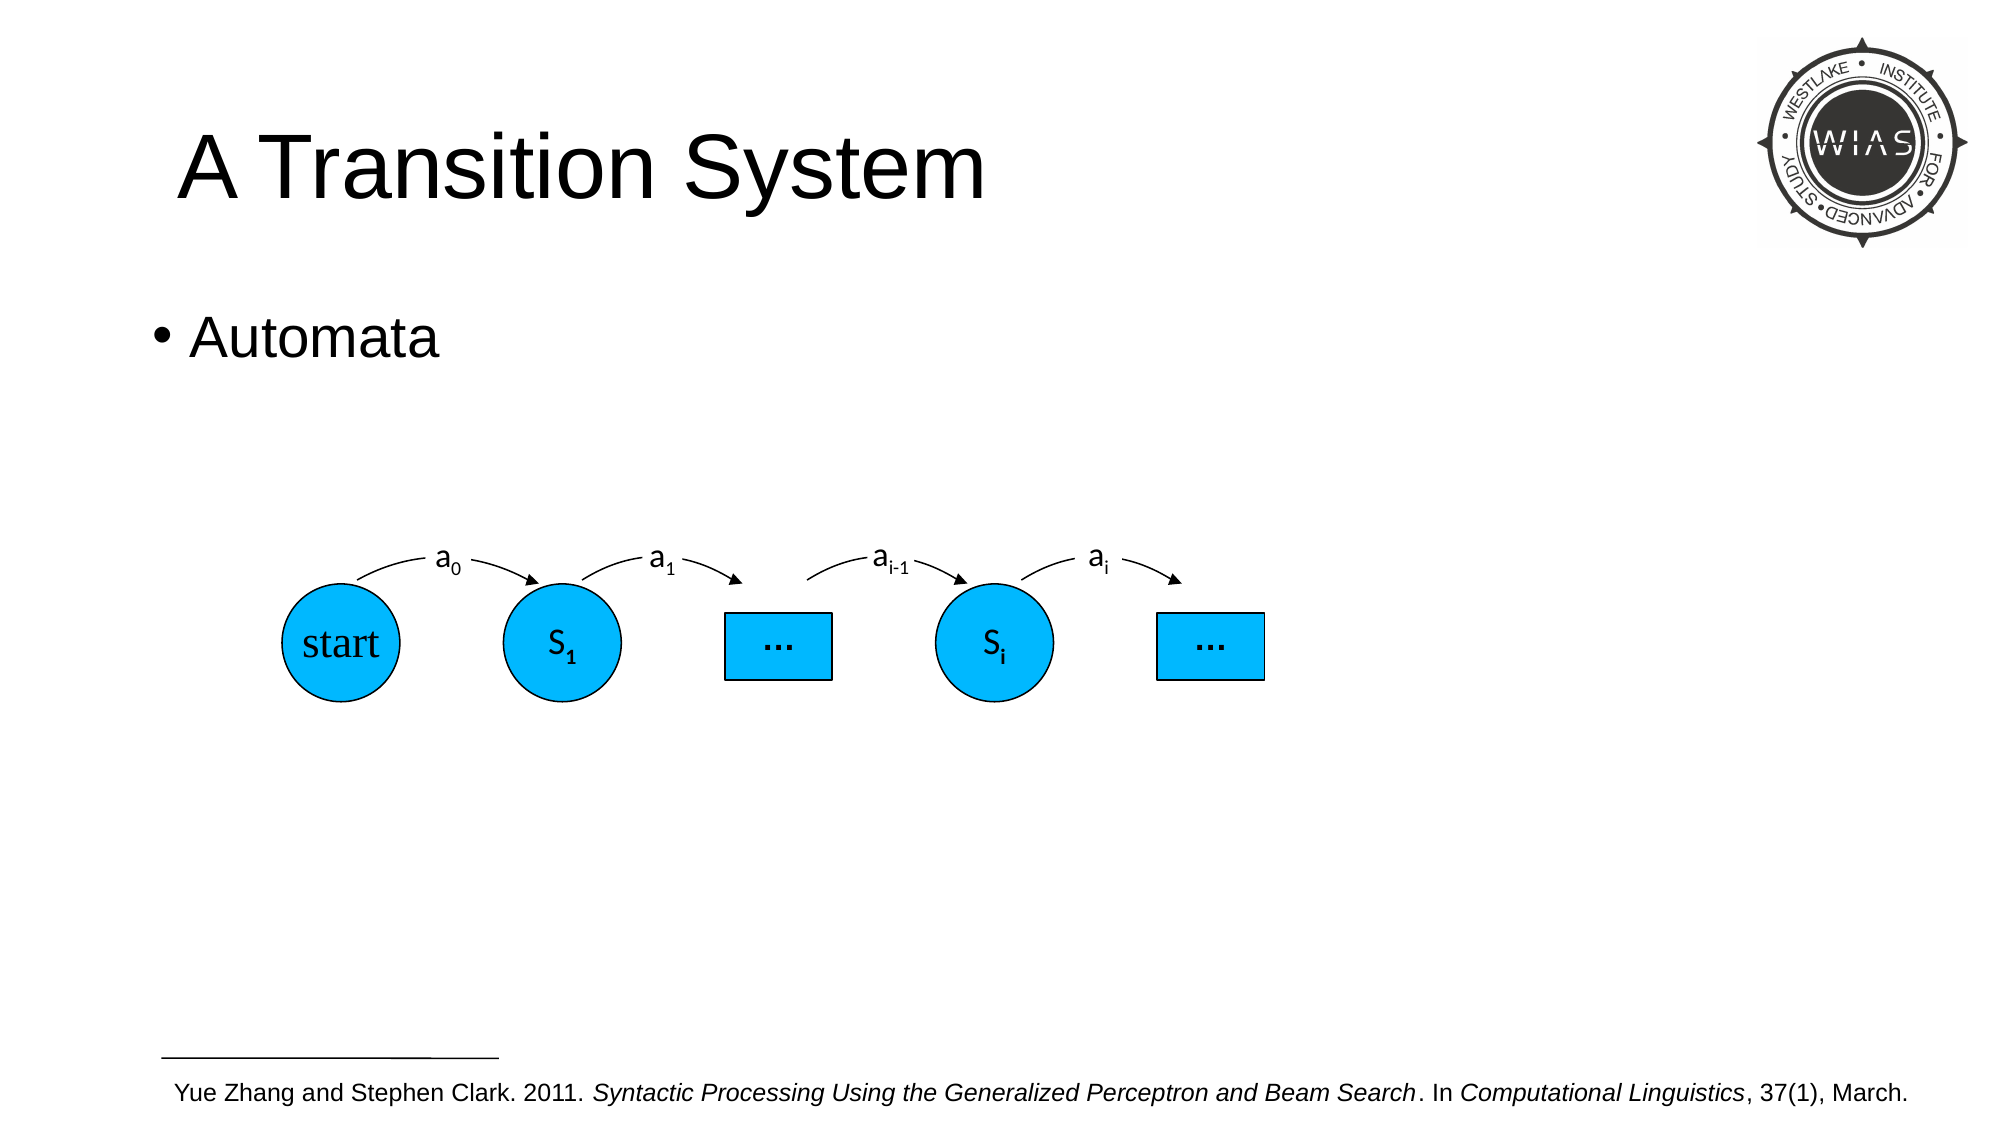

# A Transition System
Automata

ai-1

a0

a1

ai
start
S1
Si
…
…

Yue Zhang and Stephen Clark. 2011. Syntactic Processing Using the Generalized Perceptron and Beam Search. In Computational Linguistics, 37(1), March.